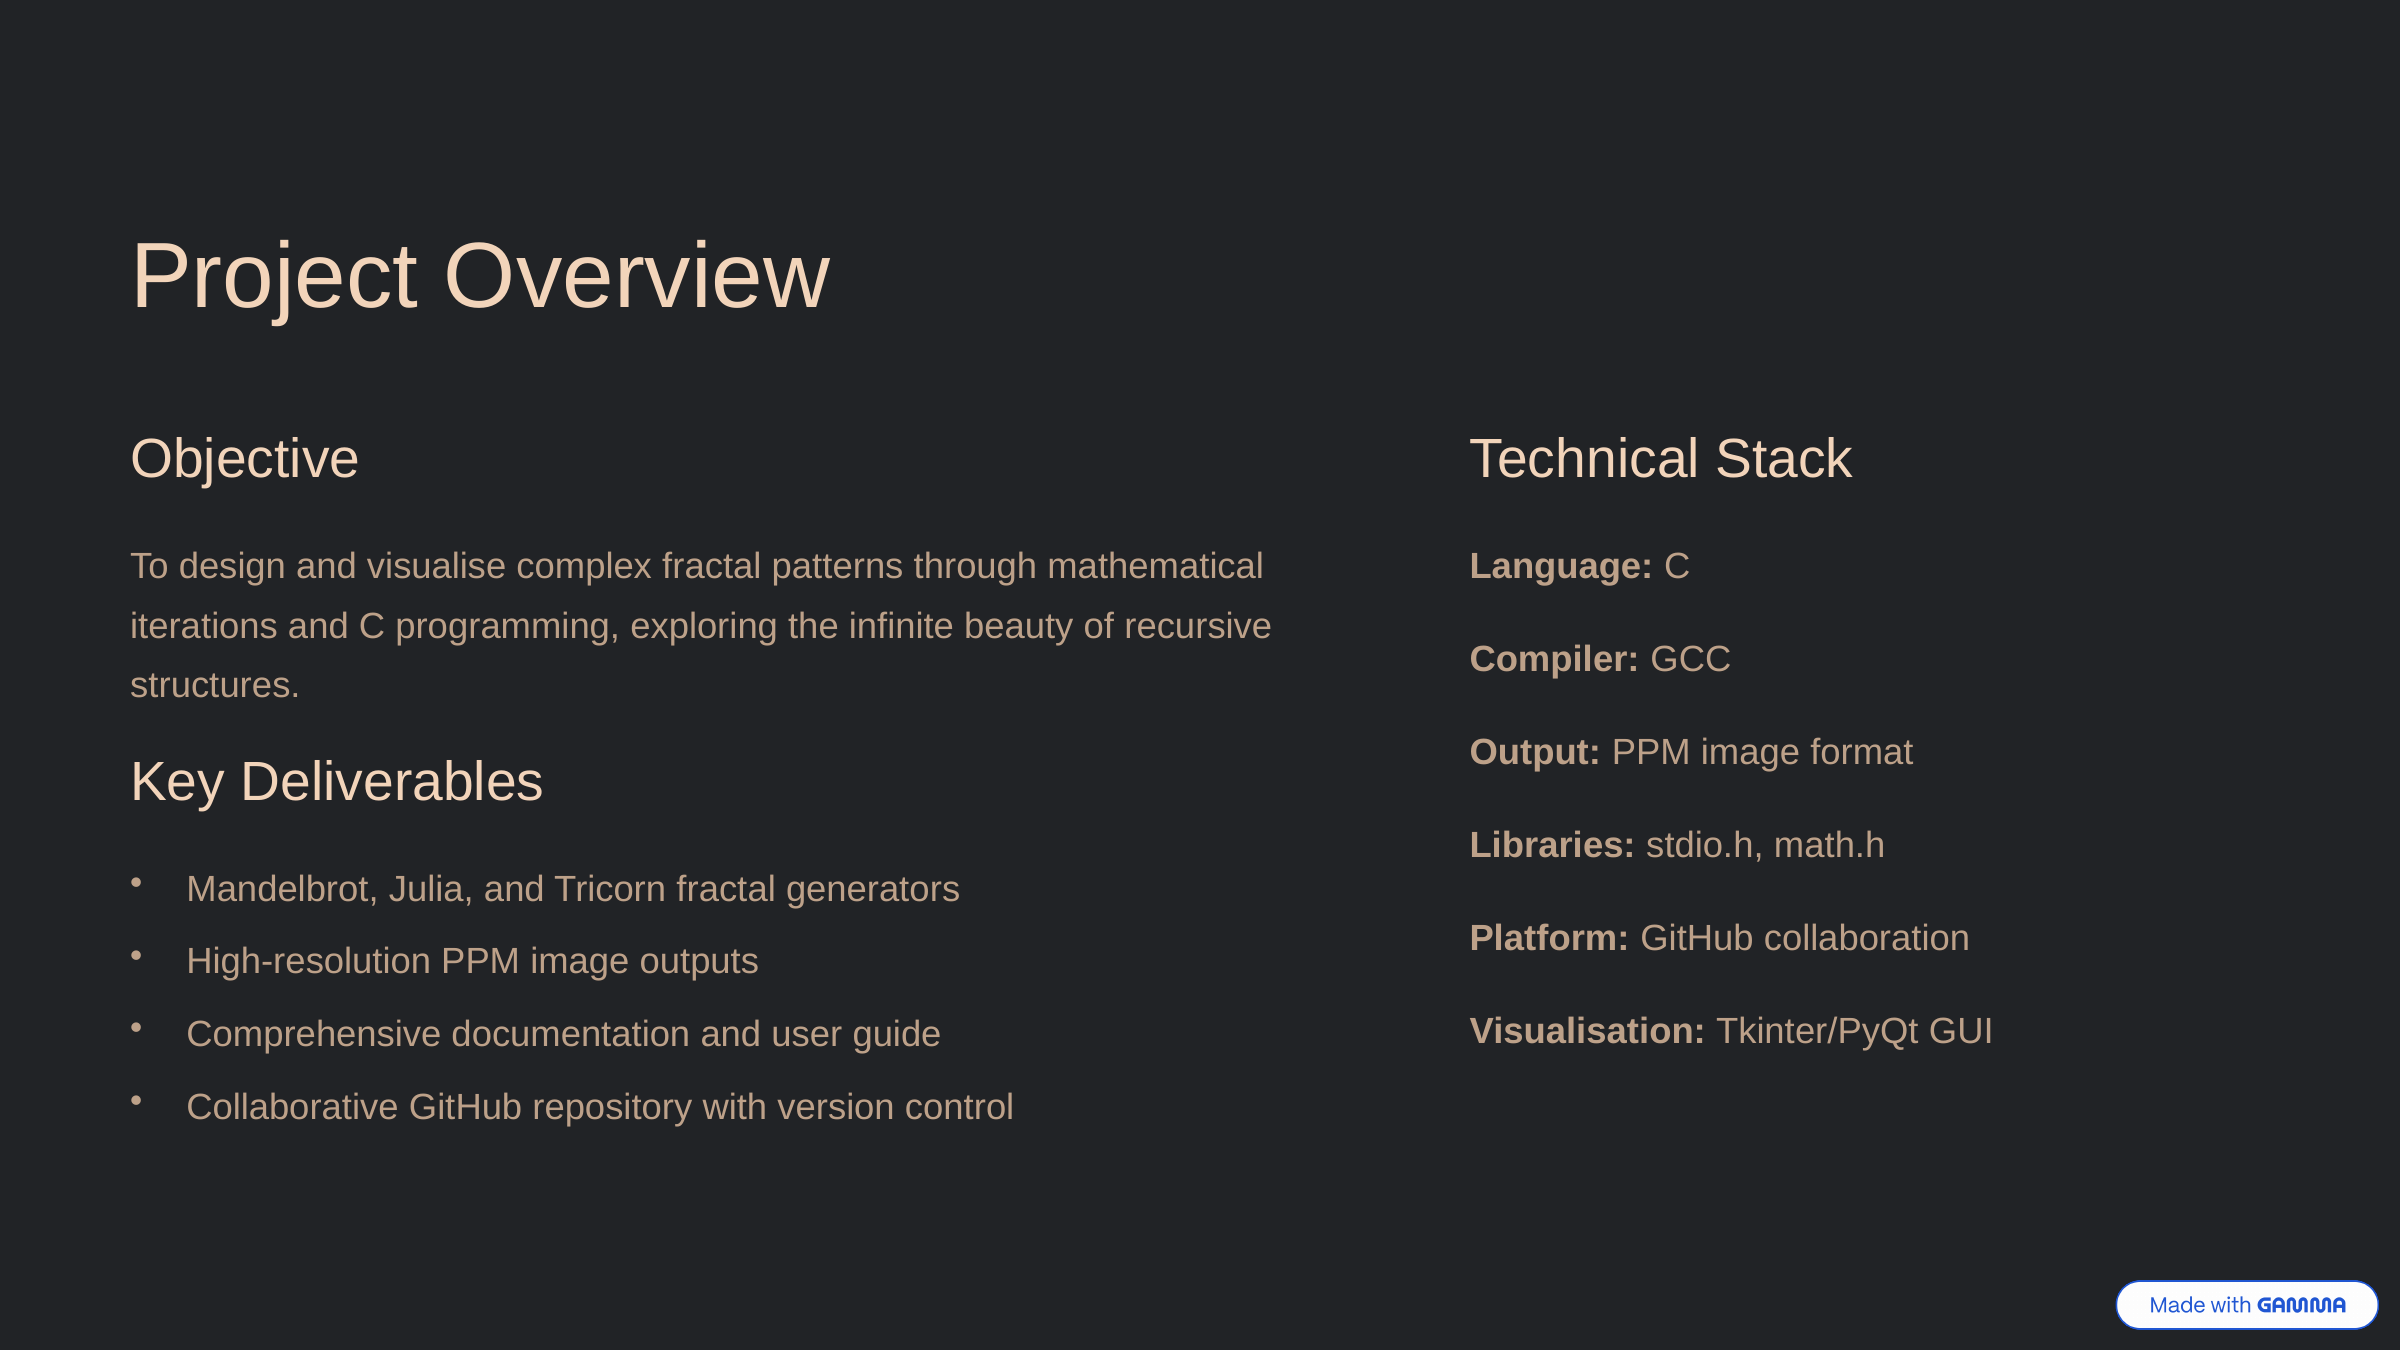

Project Overview
Objective
Technical Stack
To design and visualise complex fractal patterns through mathematical iterations and C programming, exploring the infinite beauty of recursive structures.
Language: C
Compiler: GCC
Output: PPM image format
Key Deliverables
Libraries: stdio.h, math.h
Mandelbrot, Julia, and Tricorn fractal generators
Platform: GitHub collaboration
High-resolution PPM image outputs
Visualisation: Tkinter/PyQt GUI
Comprehensive documentation and user guide
Collaborative GitHub repository with version control